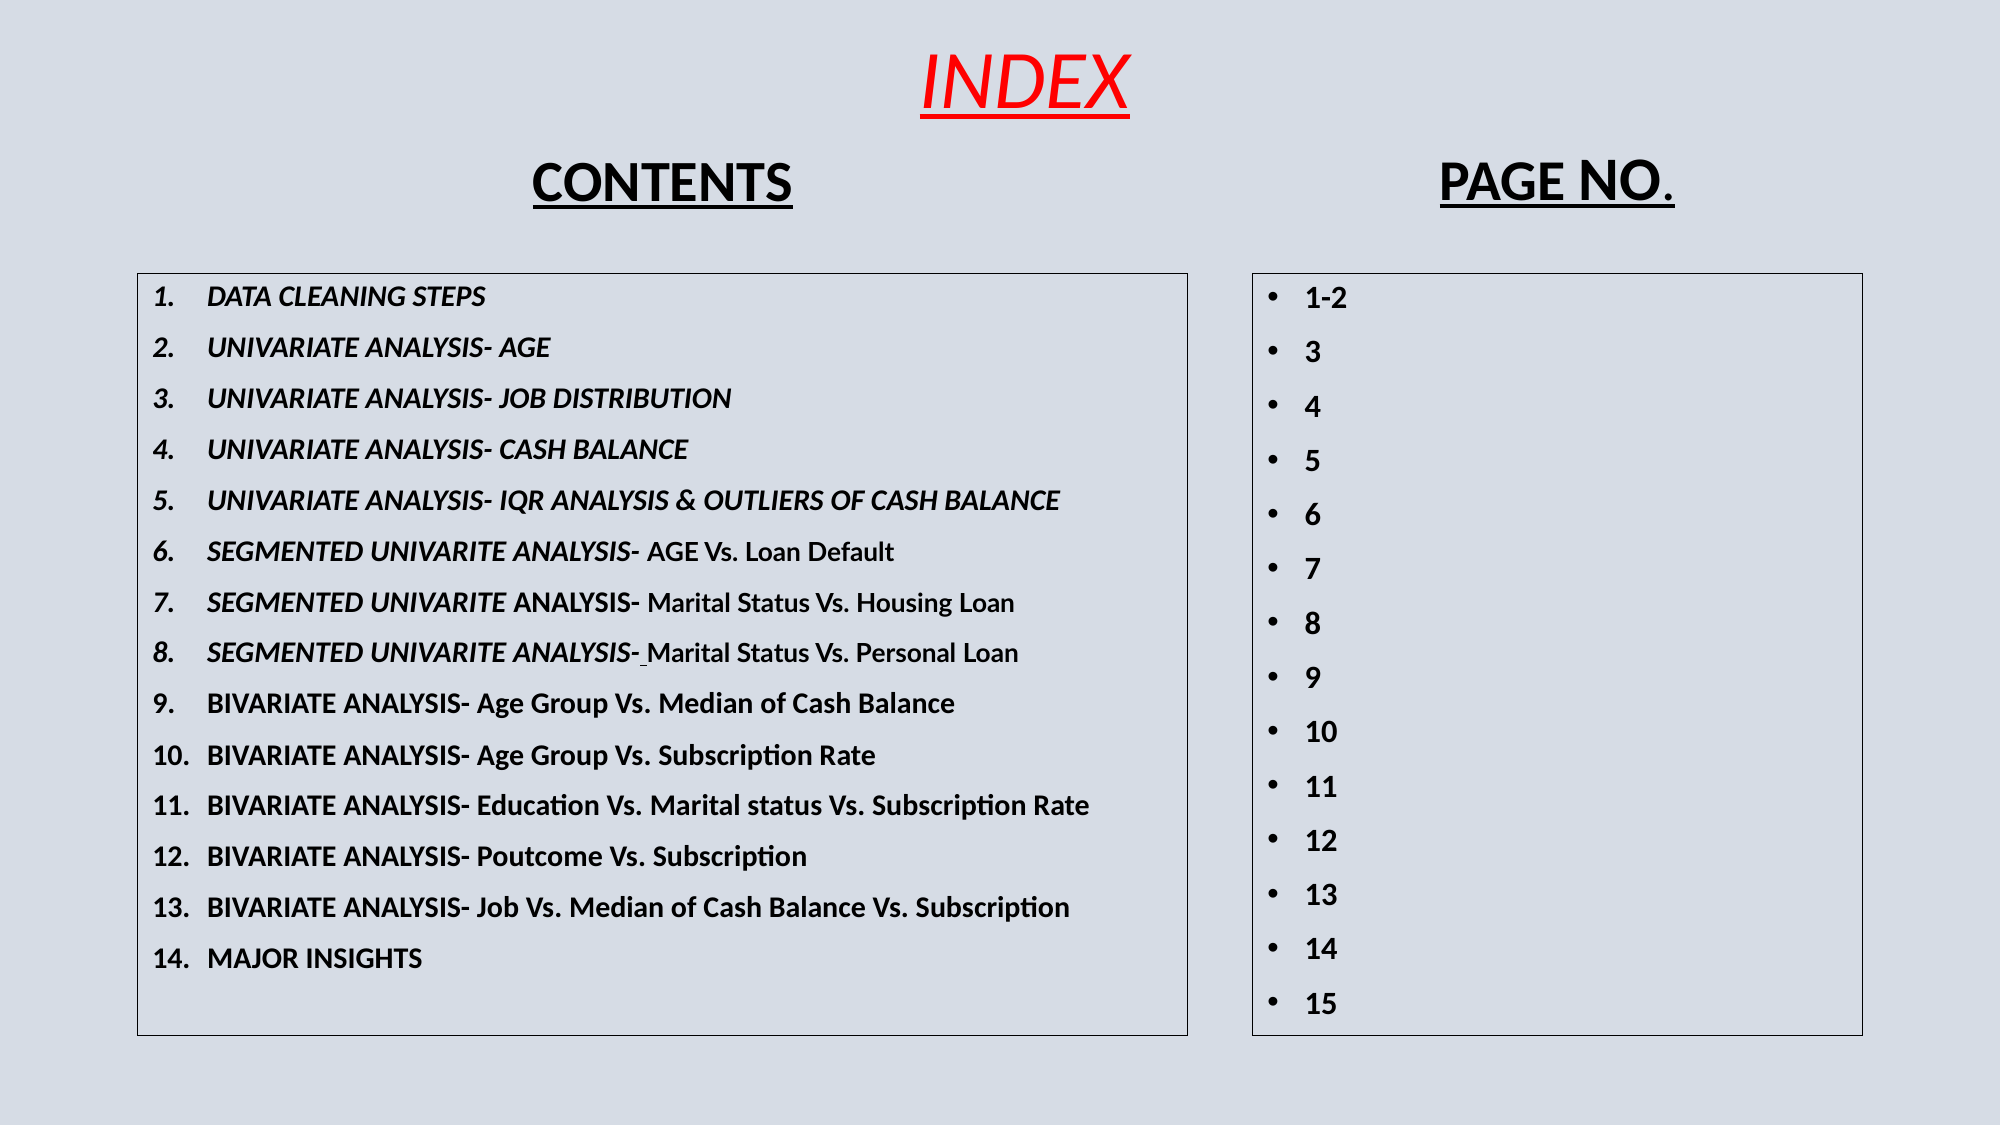

# INDEX
CONTENTS
PAGE NO.
DATA CLEANING STEPS
UNIVARIATE ANALYSIS- AGE
UNIVARIATE ANALYSIS- JOB DISTRIBUTION
UNIVARIATE ANALYSIS- CASH BALANCE
UNIVARIATE ANALYSIS- IQR ANALYSIS & OUTLIERS OF CASH BALANCE
SEGMENTED UNIVARITE ANALYSIS- AGE Vs. Loan Default
SEGMENTED UNIVARITE ANALYSIS- Marital Status Vs. Housing Loan
SEGMENTED UNIVARITE ANALYSIS- Marital Status Vs. Personal Loan
BIVARIATE ANALYSIS- Age Group Vs. Median of Cash Balance
BIVARIATE ANALYSIS- Age Group Vs. Subscription Rate
BIVARIATE ANALYSIS- Education Vs. Marital status Vs. Subscription Rate
BIVARIATE ANALYSIS- Poutcome Vs. Subscription
BIVARIATE ANALYSIS- Job Vs. Median of Cash Balance Vs. Subscription
MAJOR INSIGHTS

1-2
3
4
5
6
7
8
9
10
11
12
13
14
15